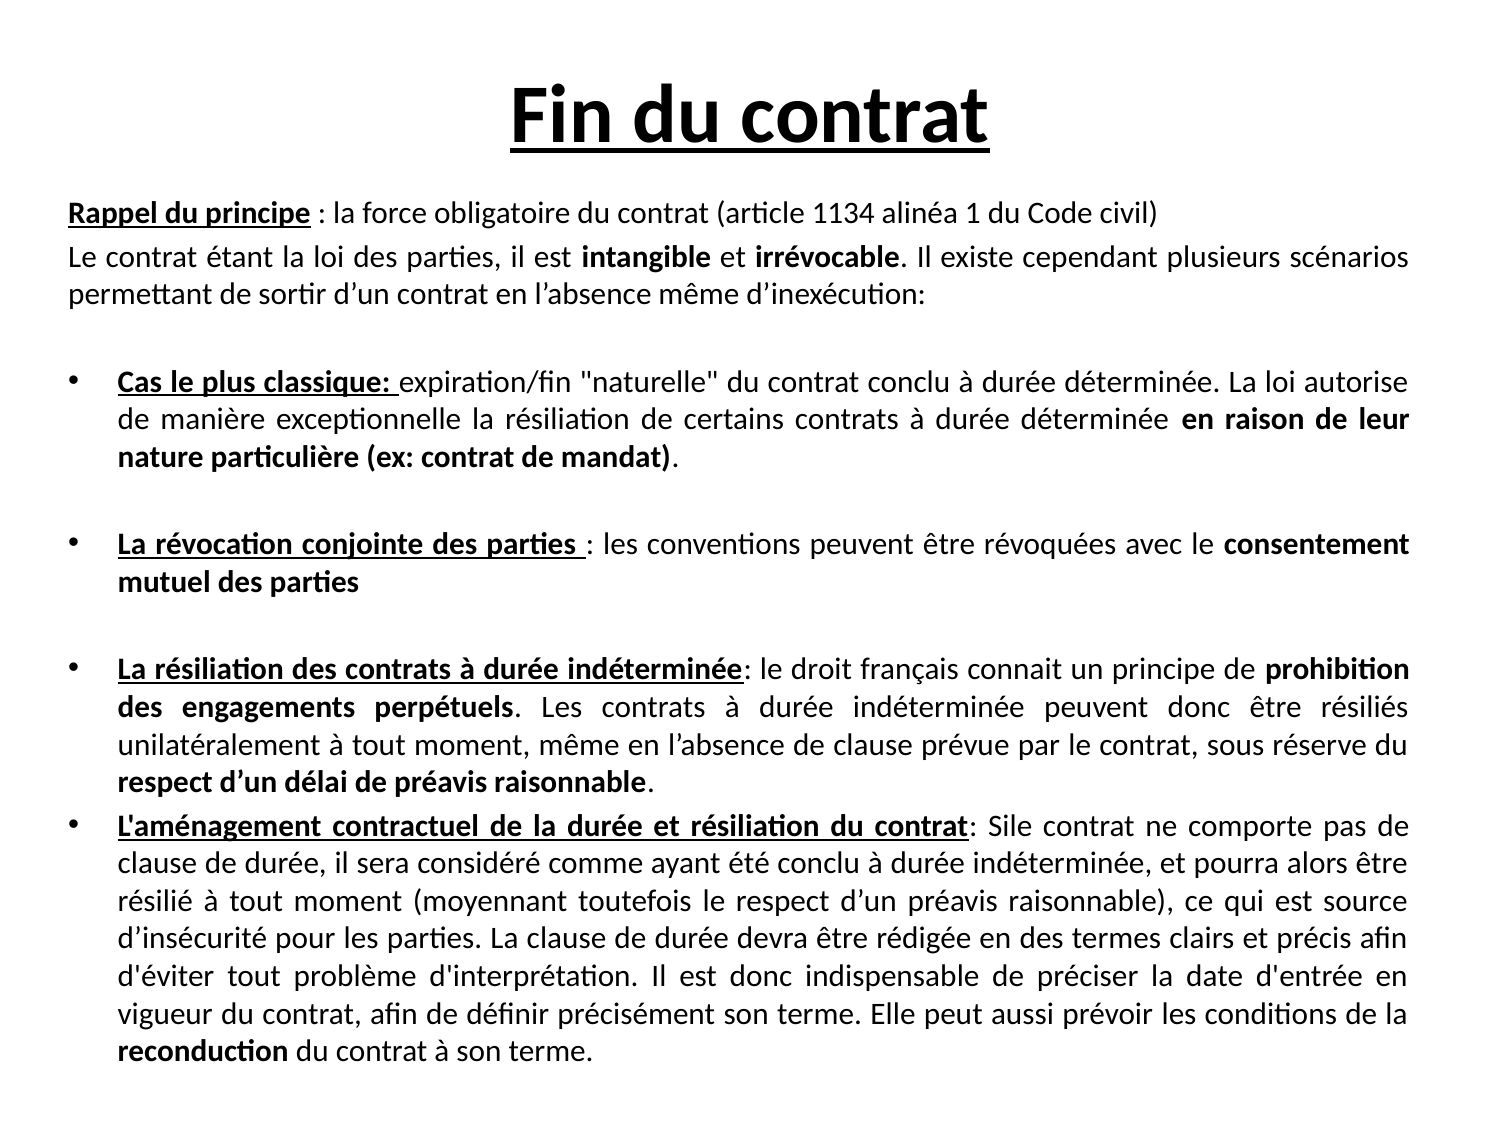

# Fin du contrat
Rappel du principe : la force obligatoire du contrat (article 1134 alinéa 1 du Code civil)
Le contrat étant la loi des parties, il est intangible et irrévocable. Il existe cependant plusieurs scénarios permettant de sortir d’un contrat en l’absence même d’inexécution:

Cas le plus classique: expiration/fin "naturelle" du contrat conclu à durée déterminée. La loi autorise de manière exceptionnelle la résiliation de certains contrats à durée déterminée en raison de leur nature particulière (ex: contrat de mandat).

La révocation conjointe des parties : les conventions peuvent être révoquées avec le consentement mutuel des parties

La résiliation des contrats à durée indéterminée: le droit français connait un principe de prohibition des engagements perpétuels. Les contrats à durée indéterminée peuvent donc être résiliés unilatéralement à tout moment, même en l’absence de clause prévue par le contrat, sous réserve du respect d’un délai de préavis raisonnable.
L'aménagement contractuel de la durée et résiliation du contrat: Sile contrat ne comporte pas de clause de durée, il sera considéré comme ayant été conclu à durée indéterminée, et pourra alors être résilié à tout moment (moyennant toutefois le respect d’un préavis raisonnable), ce qui est source d’insécurité pour les parties. La clause de durée devra être rédigée en des termes clairs et précis afin d'éviter tout problème d'interprétation. Il est donc indispensable de préciser la date d'entrée en vigueur du contrat, afin de définir précisément son terme. Elle peut aussi prévoir les conditions de la reconduction du contrat à son terme.